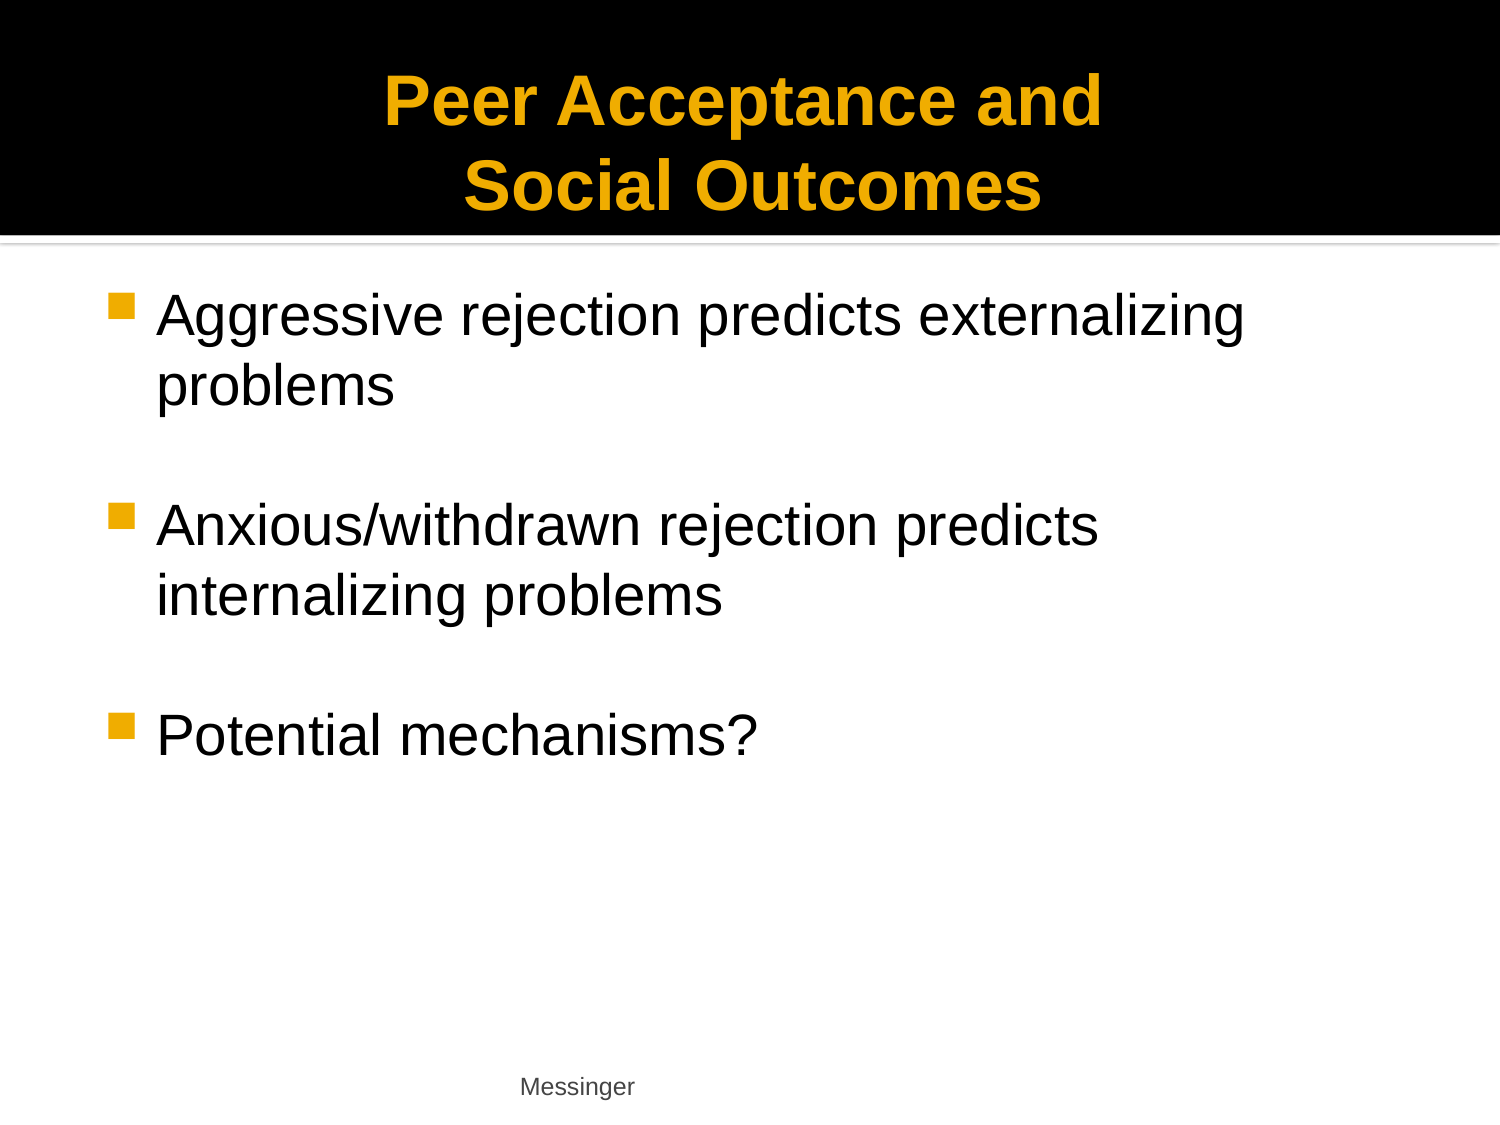

# Peer Acceptance and Social Outcomes
Aggressive rejection predicts externalizing      problems

Anxious/withdrawn rejection predicts                 internalizing problems

Potential mechanisms?
Messinger